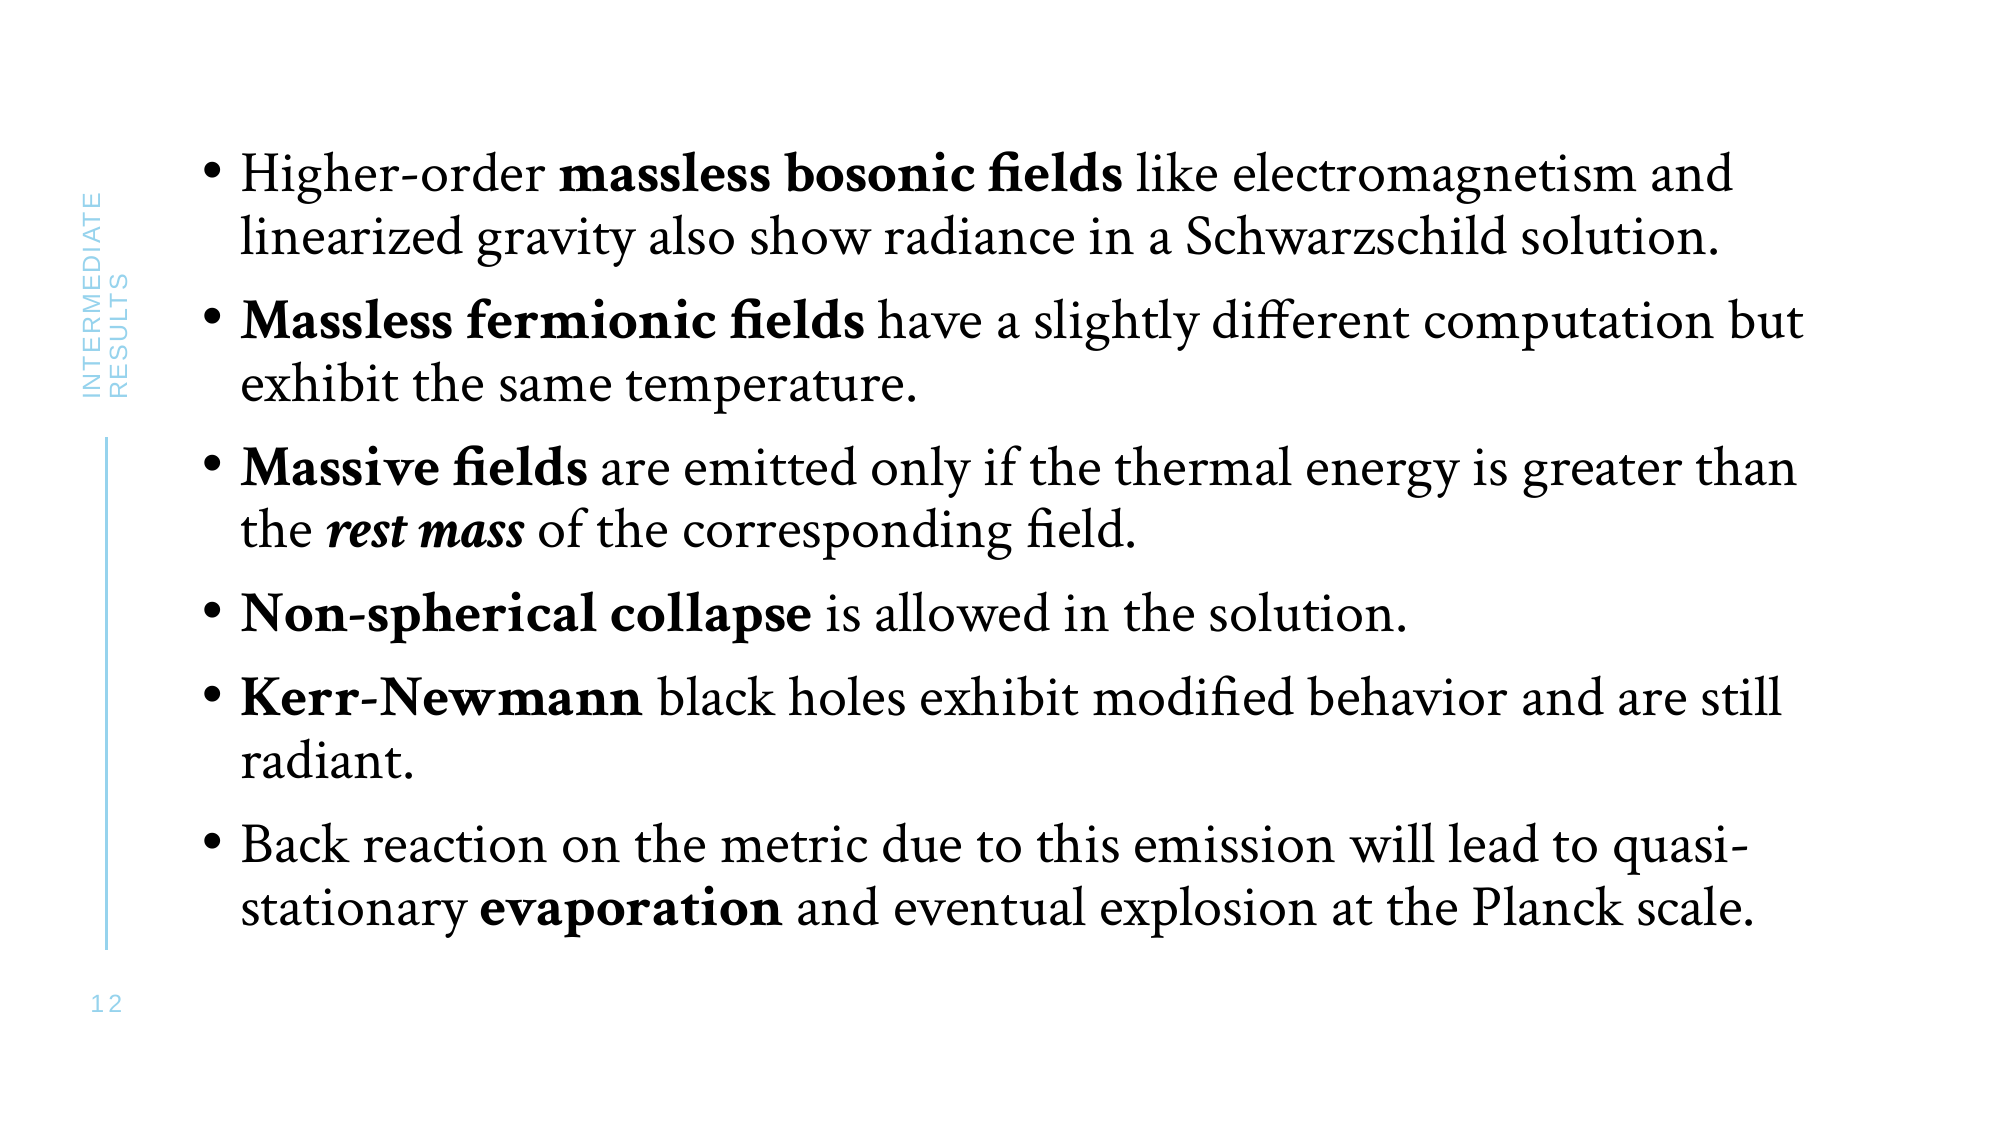

Higher-order massless bosonic fields like electromagnetism and linearized gravity also show radiance in a Schwarzschild solution.
Massless fermionic fields have a slightly different computation but exhibit the same temperature.
Massive fields are emitted only if the thermal energy is greater than the rest mass of the corresponding field.
Non-spherical collapse is allowed in the solution.
Kerr-Newmann black holes exhibit modified behavior and are still radiant.
Back reaction on the metric due to this emission will lead to quasi-stationary evaporation and eventual explosion at the Planck scale.

Intermediate Results
12